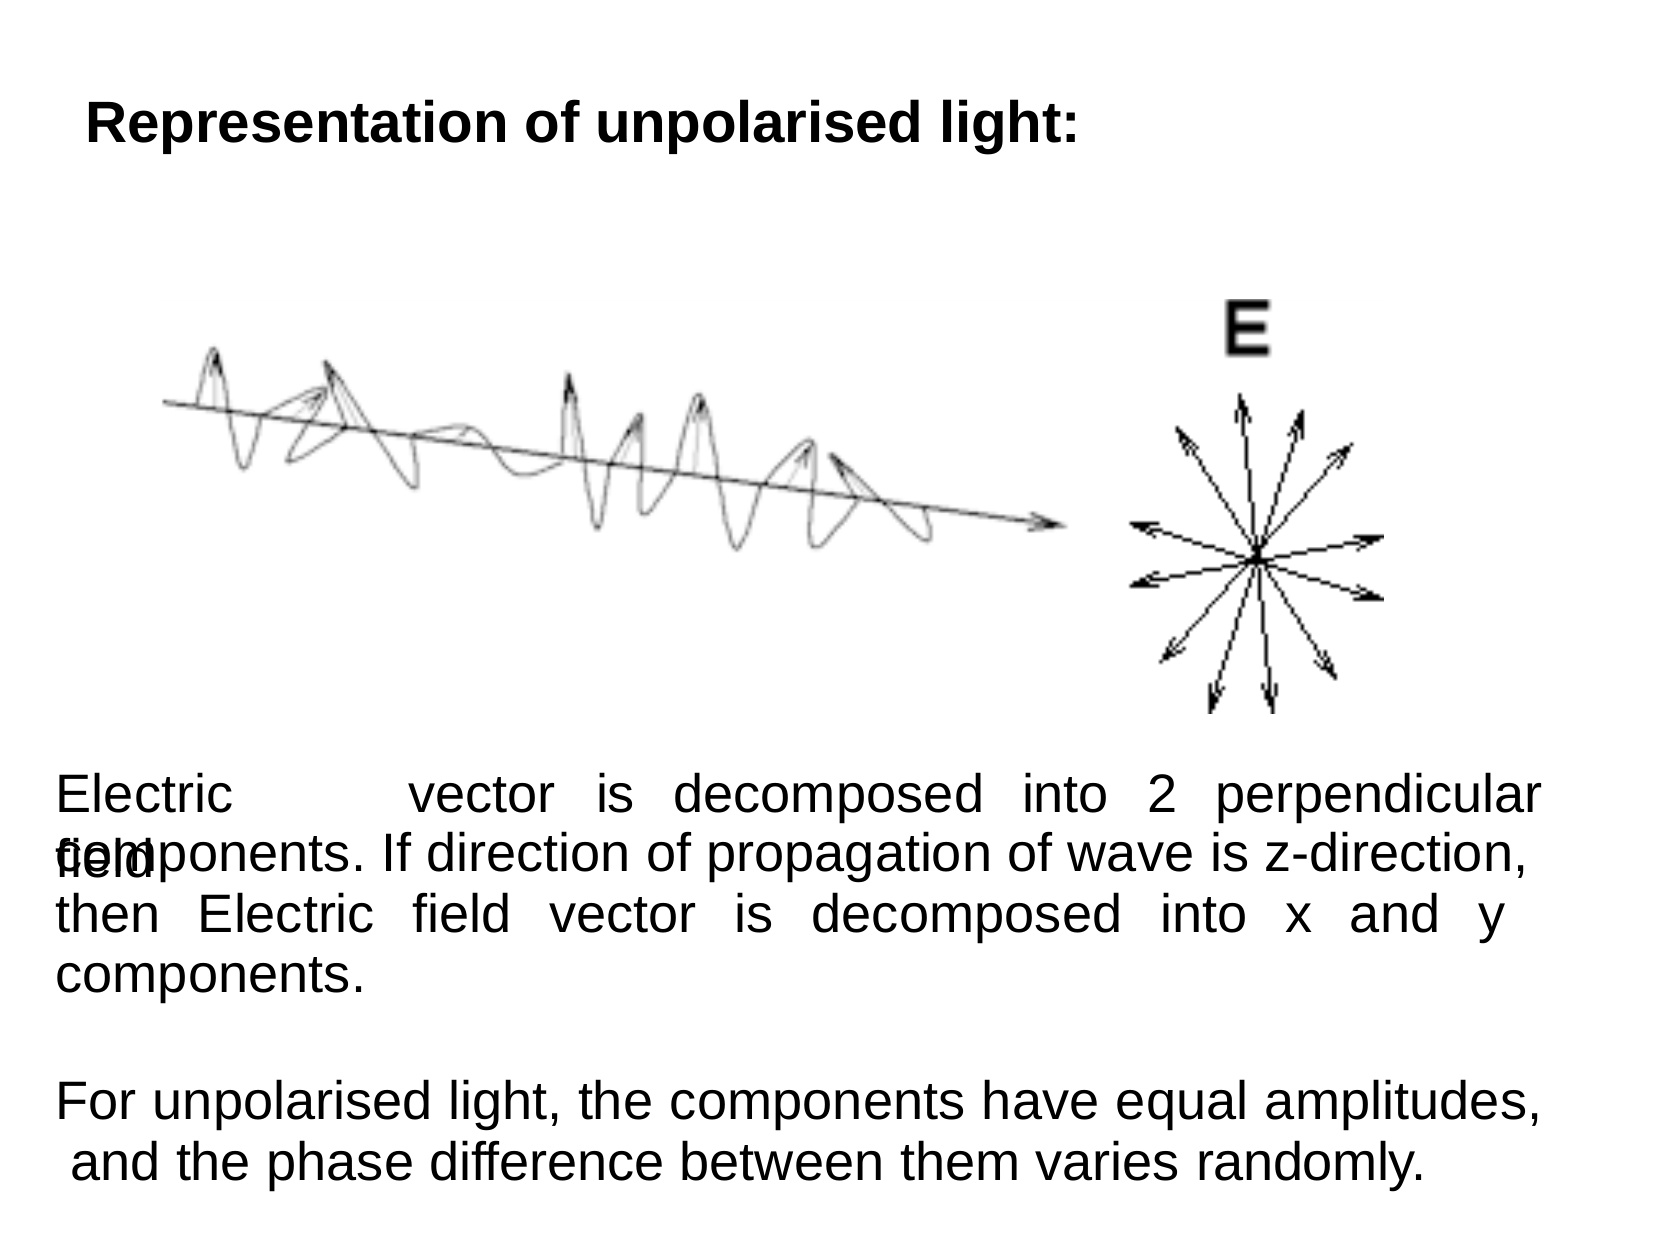

# Representation of unpolarised light:

Electric	field
vector	is	decomposed	into	2	perpendicular
components. If direction of propagation of wave is z-direction,  then Electric field vector is decomposed into x and y  components.

For unpolarised light, the components have equal amplitudes,  and the phase difference between them varies randomly.